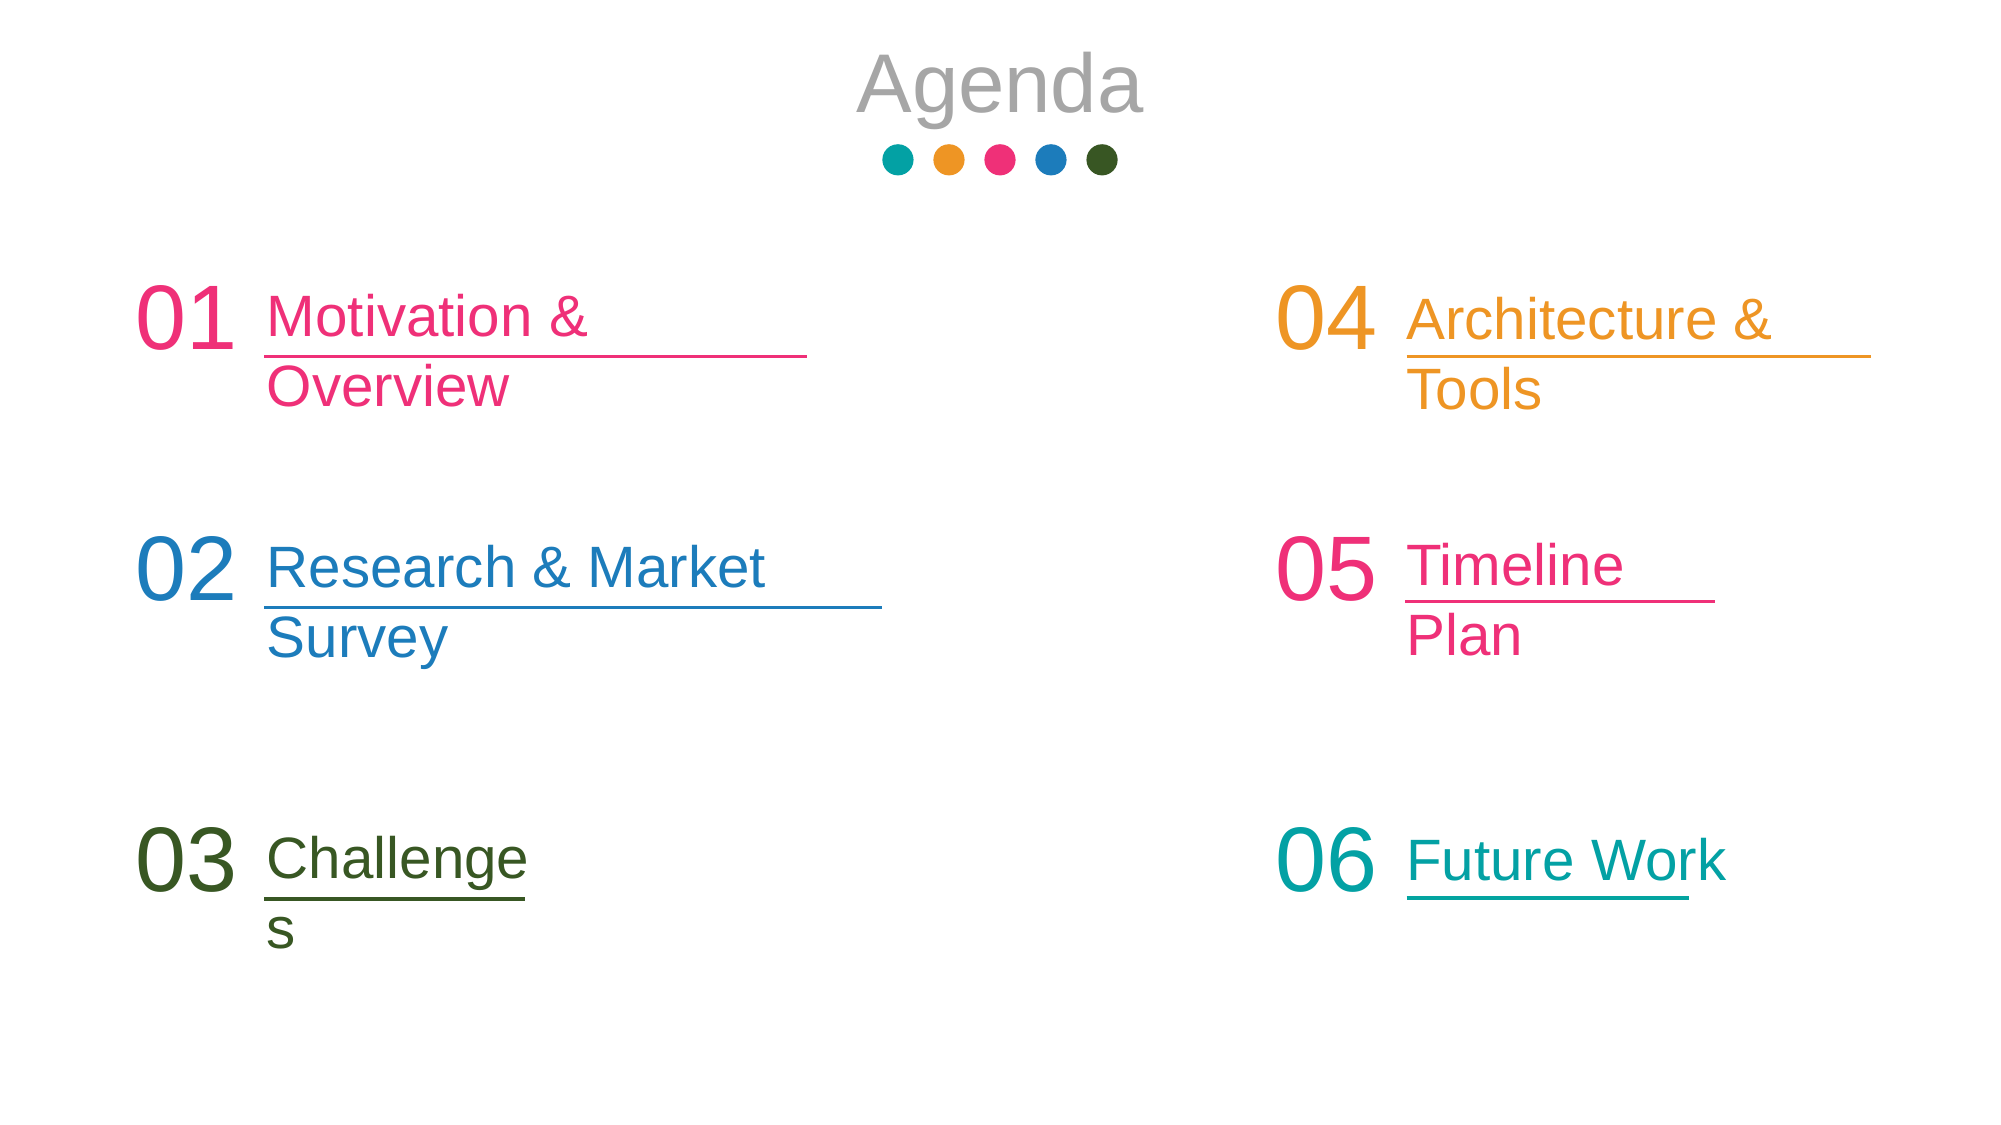

Agenda

01
Motivation & Overview
04
Architecture & Tools
02
Research & Market Survey
05
Timeline Plan
06
Future Work
03
Challenges